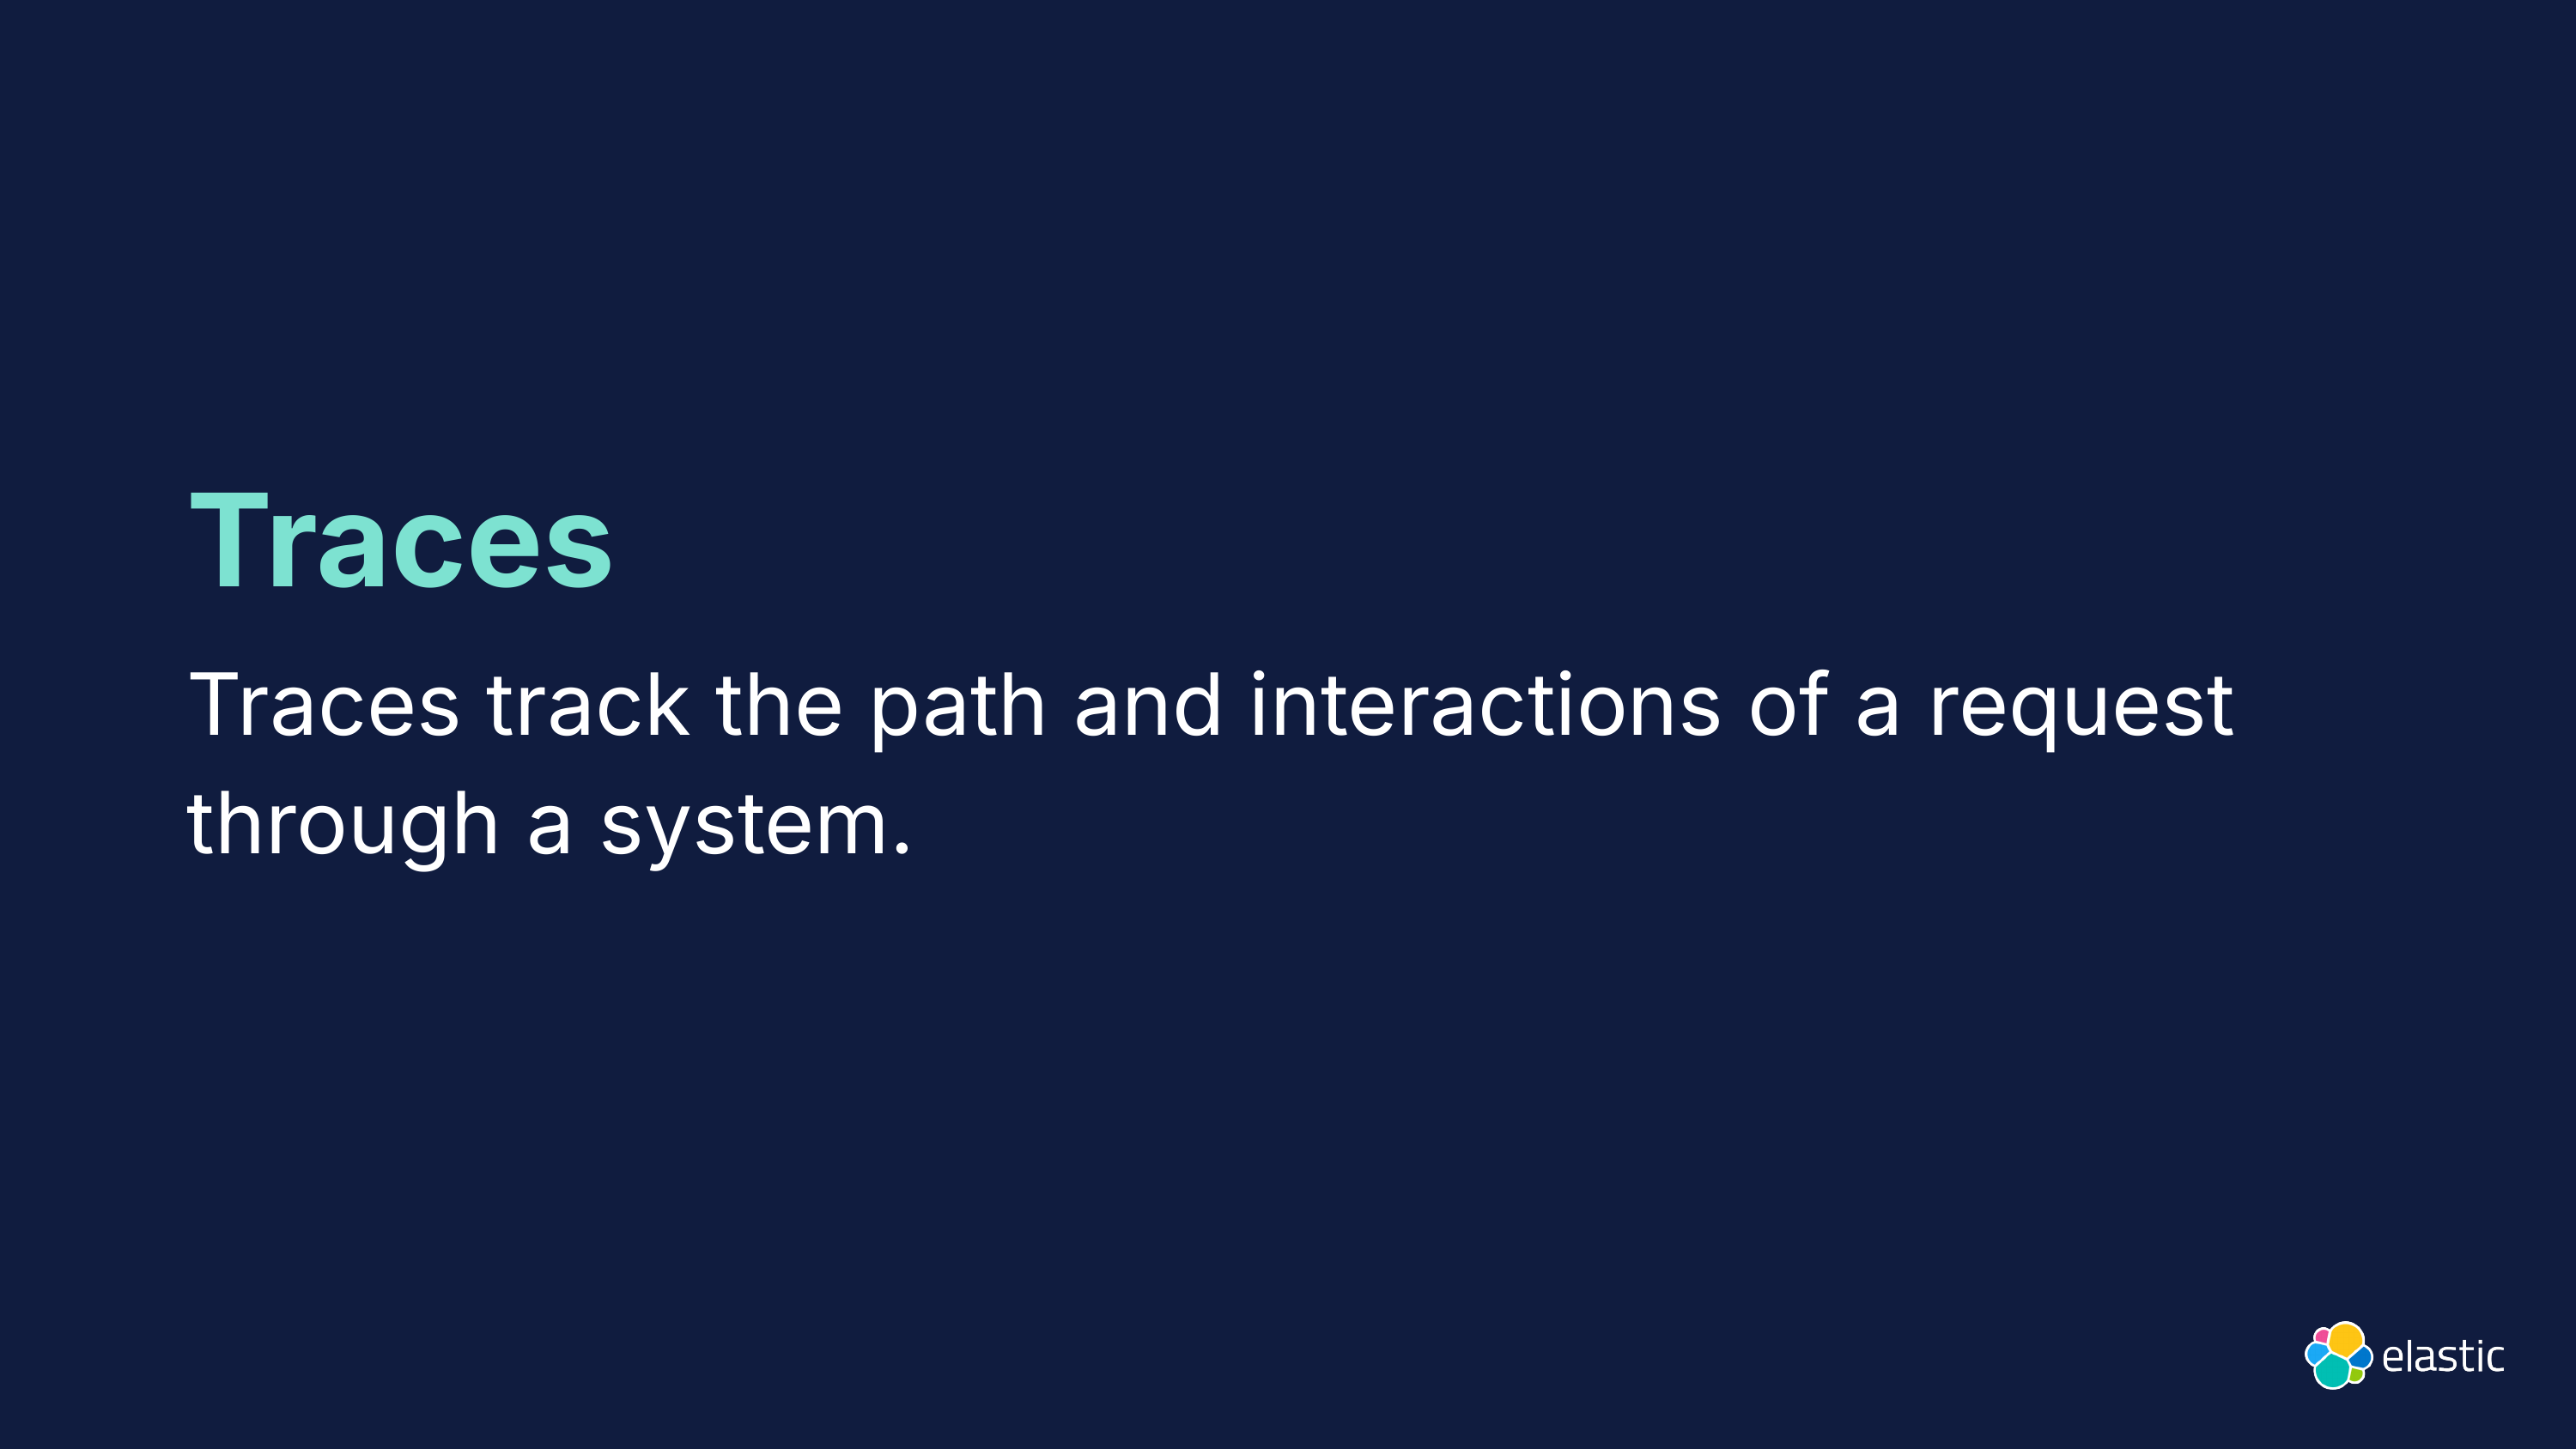

# Traces
Traces track the path and interactions of a request through a system.